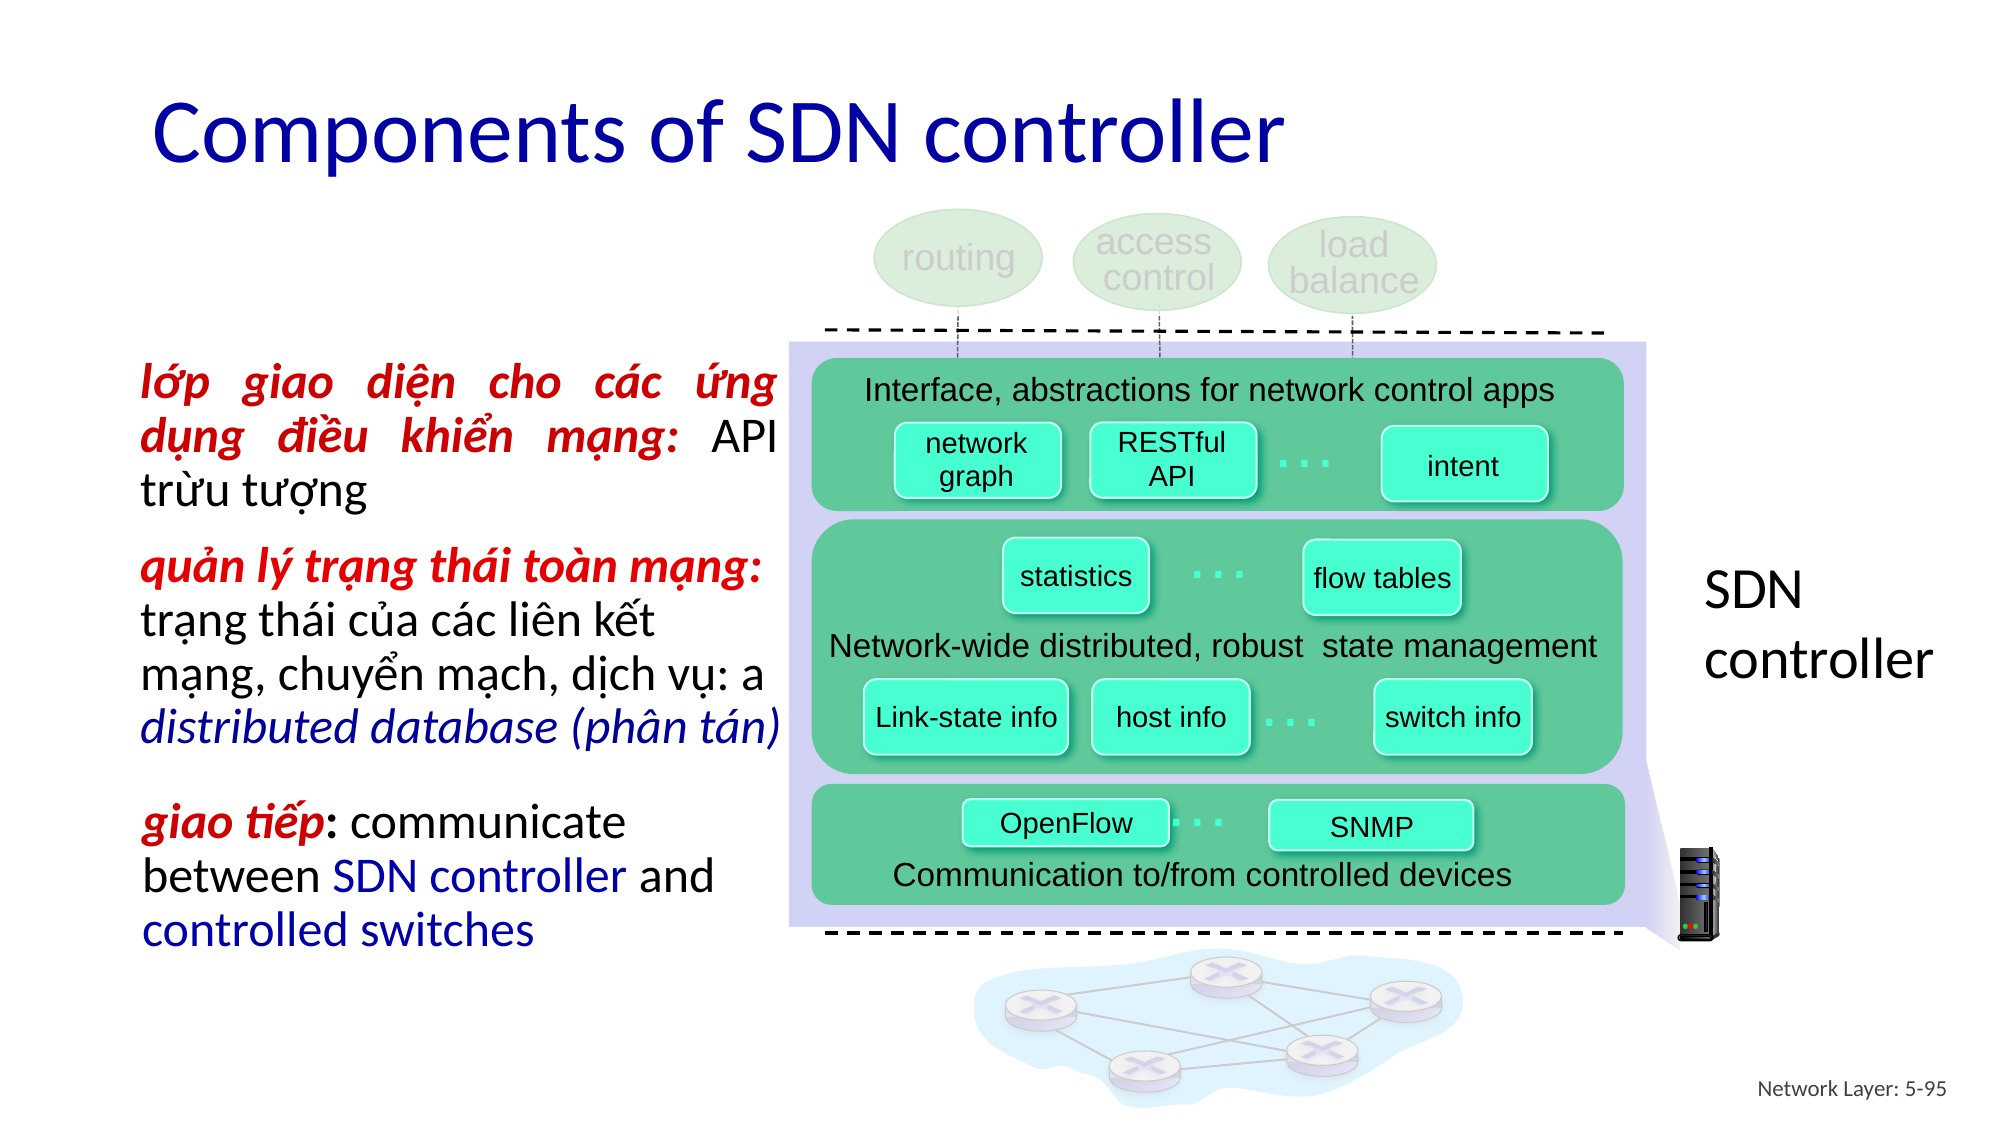

# Components of SDN controller

routing

access
control

load
balance

lớp giao diện cho các ứng dụng điều khiển mạng: API trừu tượng

Interface, abstractions for network control apps
…
RESTful
API

network graph

intent
…

quản lý trạng thái toàn mạng: trạng thái của các liên kết mạng, chuyển mạch, dịch vụ: a distributed database (phân tán)

statistics

flow tables
SDN
controller
Network-wide distributed, robust  state management
…

Link-state info

host info

switch info
…

giao tiếp: communicate between SDN controller and controlled switches
OpenFlow

SNMP

Communication to/from controlled devices

Network Layer: 5-95